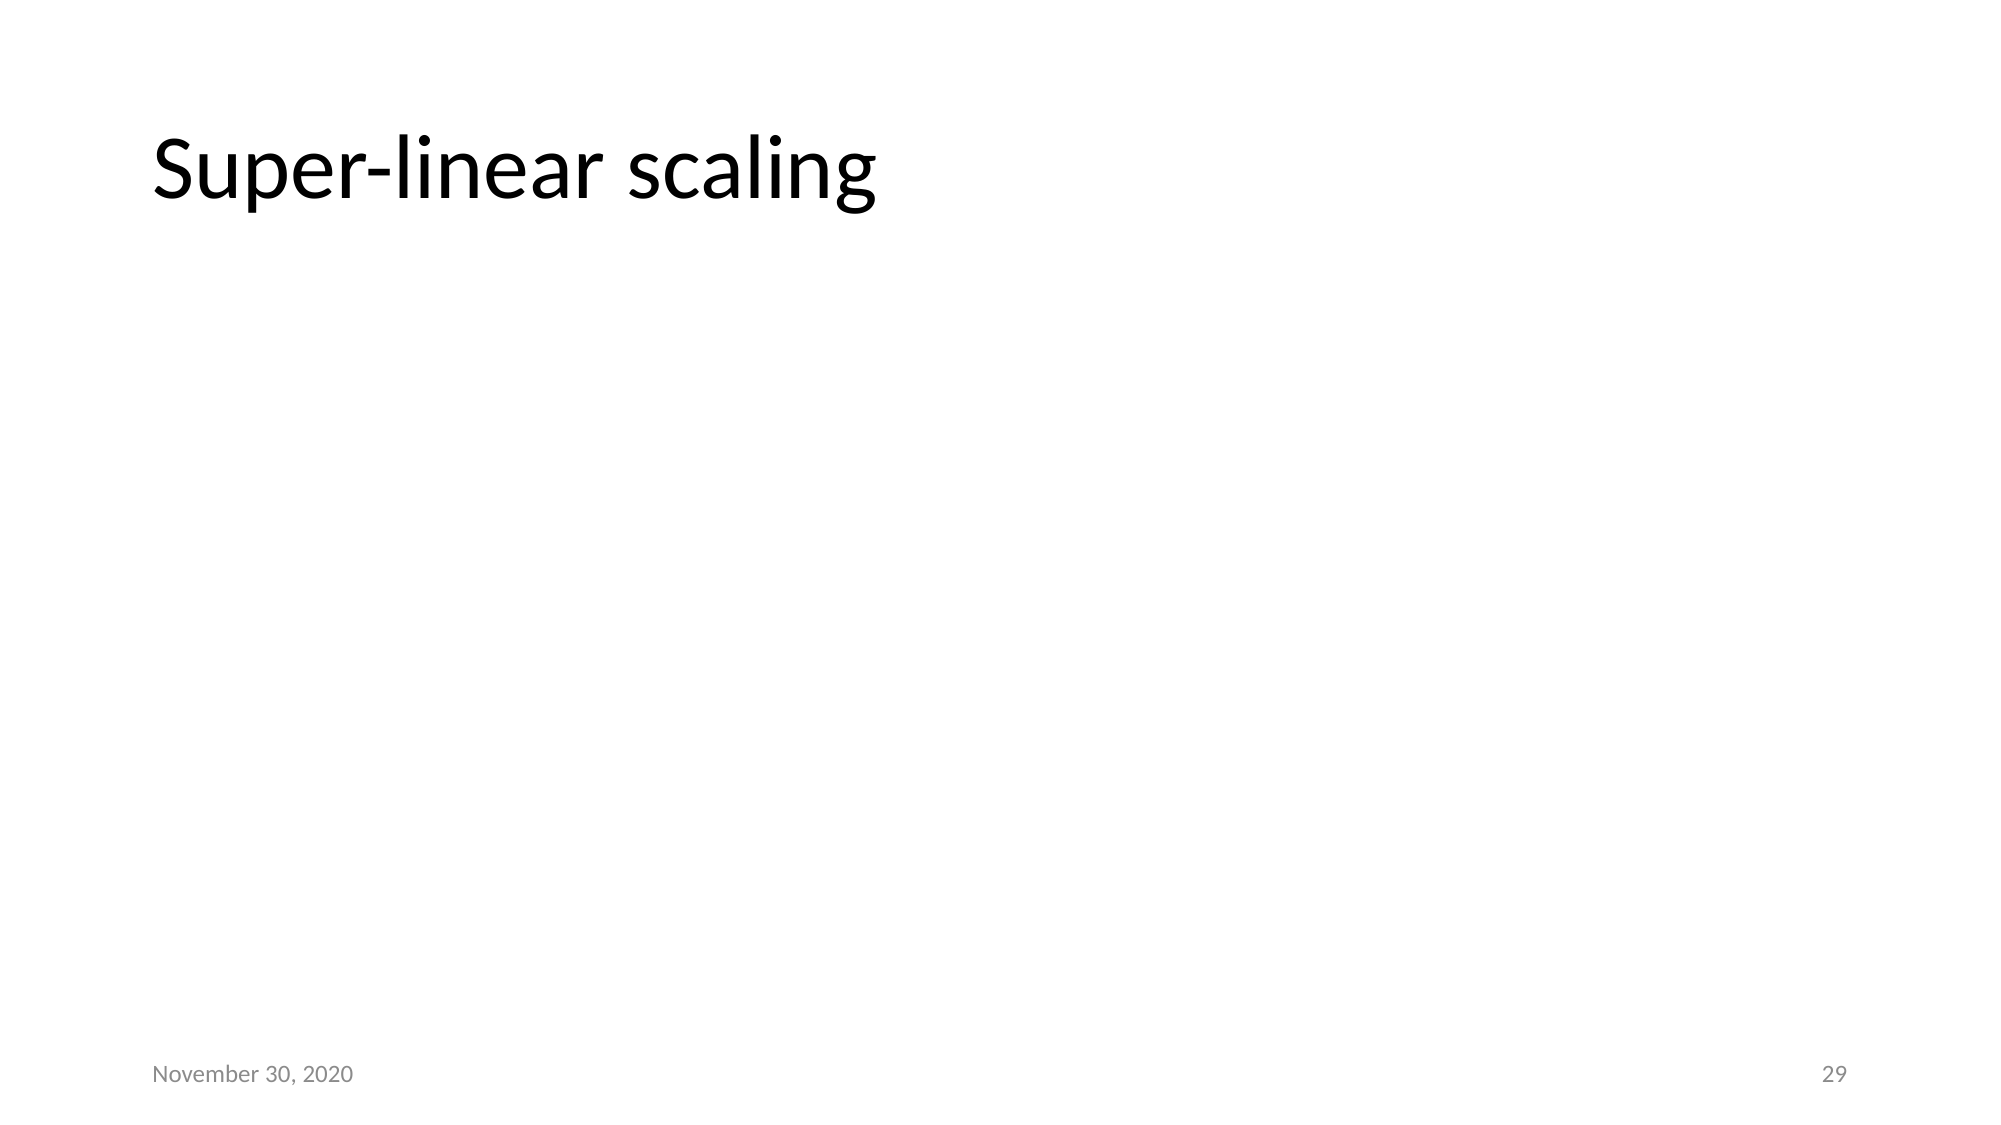

# Super-linear scaling

November 30, 2020
29